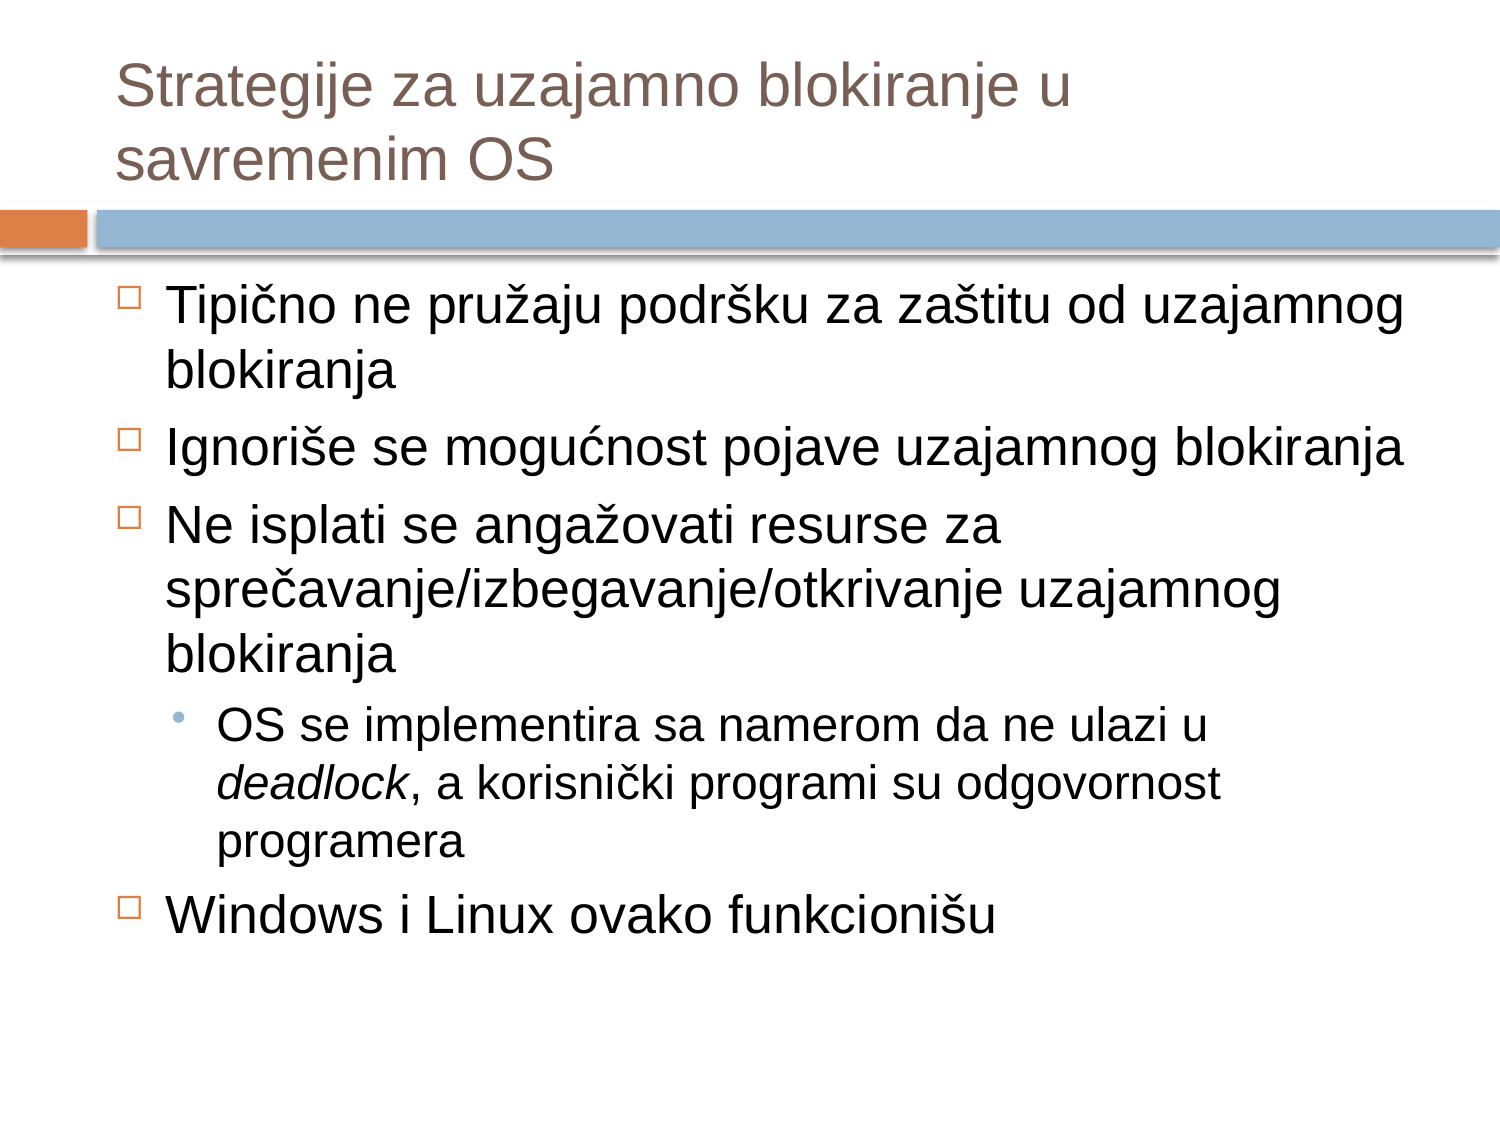

# Strategije za uzajamno blokiranje u savremenim OS
Tipično ne pružaju podršku za zaštitu od uzajamnog blokiranja
Ignoriše se mogućnost pojave uzajamnog blokiranja
Ne isplati se angažovati resurse za sprečavanje/izbegavanje/otkrivanje uzajamnog blokiranja
OS se implementira sa namerom da ne ulazi u deadlock, a korisnički programi su odgovornost programera
Windows i Linux ovako funkcionišu